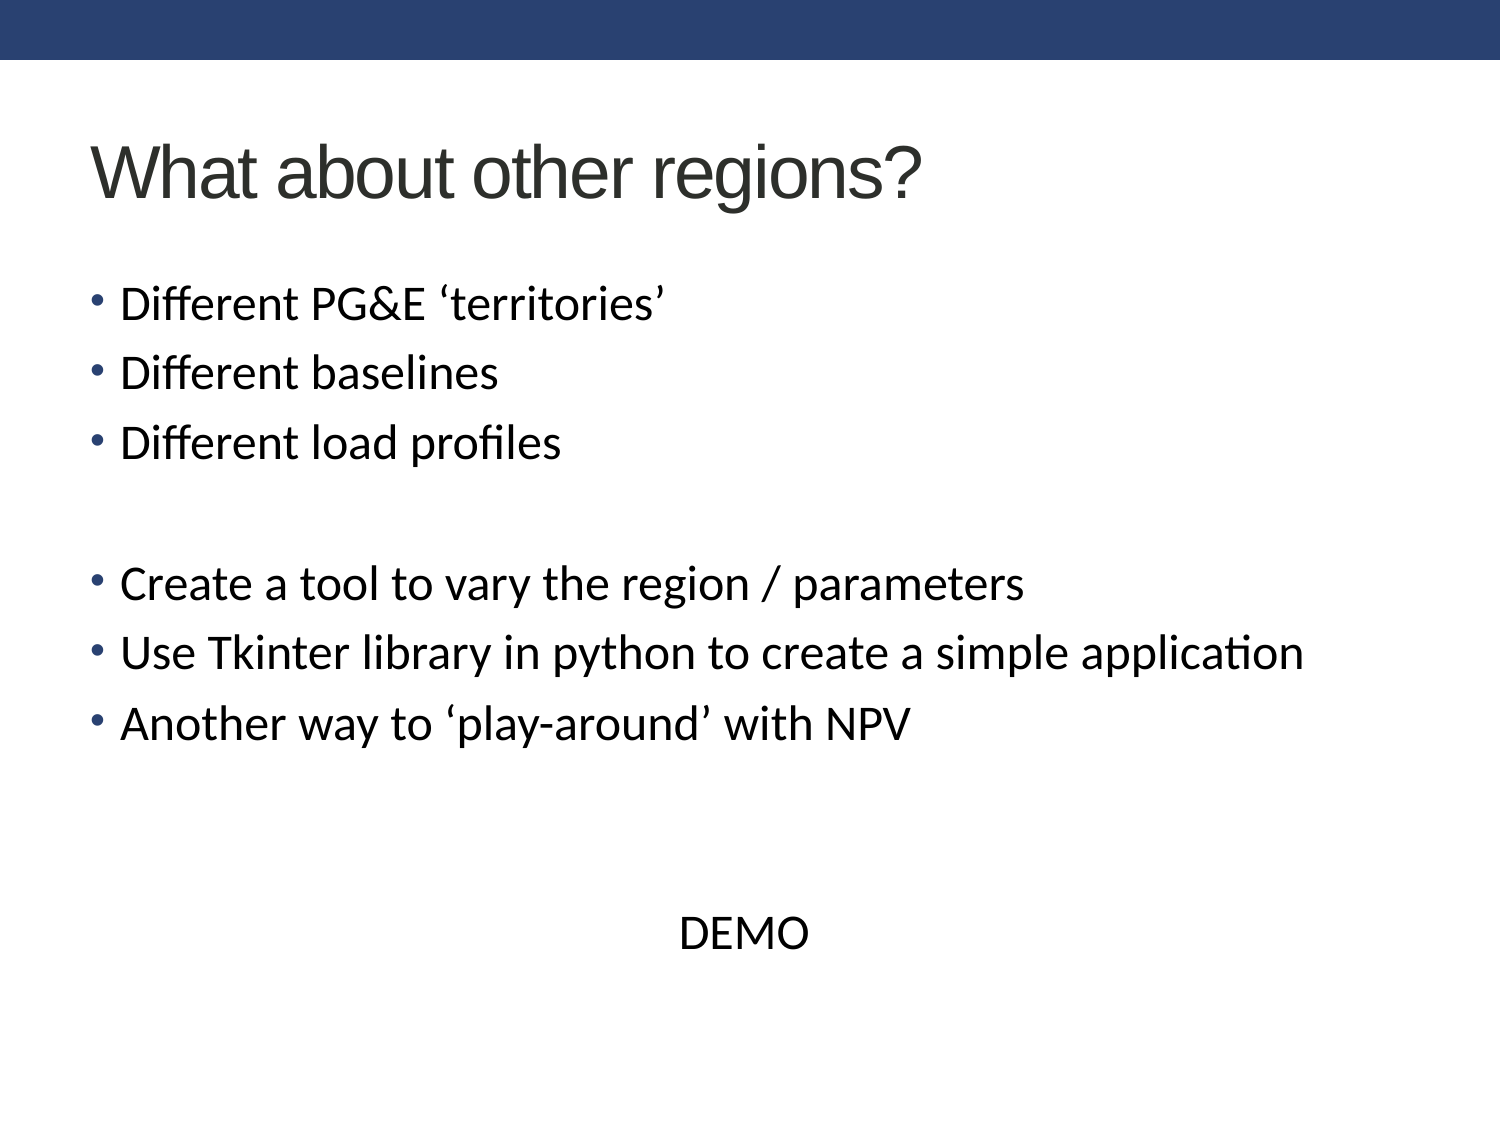

# What about other regions?
Different PG&E ‘territories’
Different baselines
Different load profiles

Create a tool to vary the region / parameters
Use Tkinter library in python to create a simple application
Another way to ‘play-around’ with NPV

DEMO